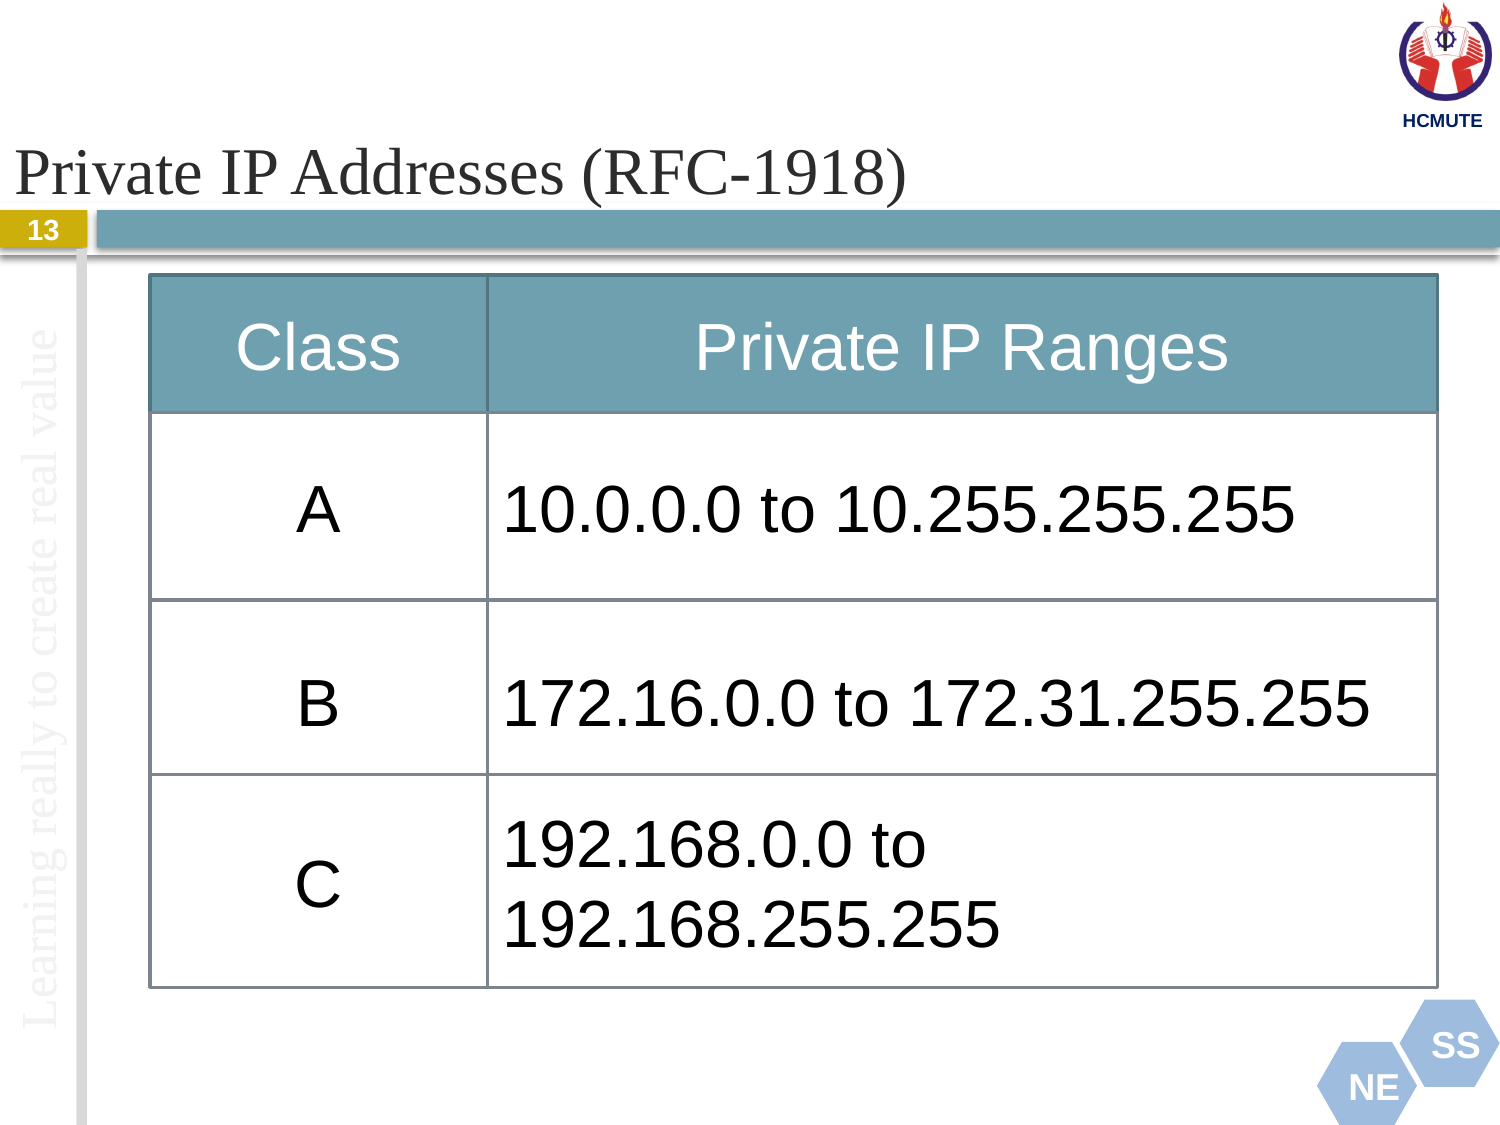

# Private IP Addresses (RFC-1918)
13
Class
Private IP Ranges
A
10.0.0.0 to 10.255.255.255
B
172.16.0.0 to 172.31.255.255
C
192.168.0.0 to 192.168.255.255